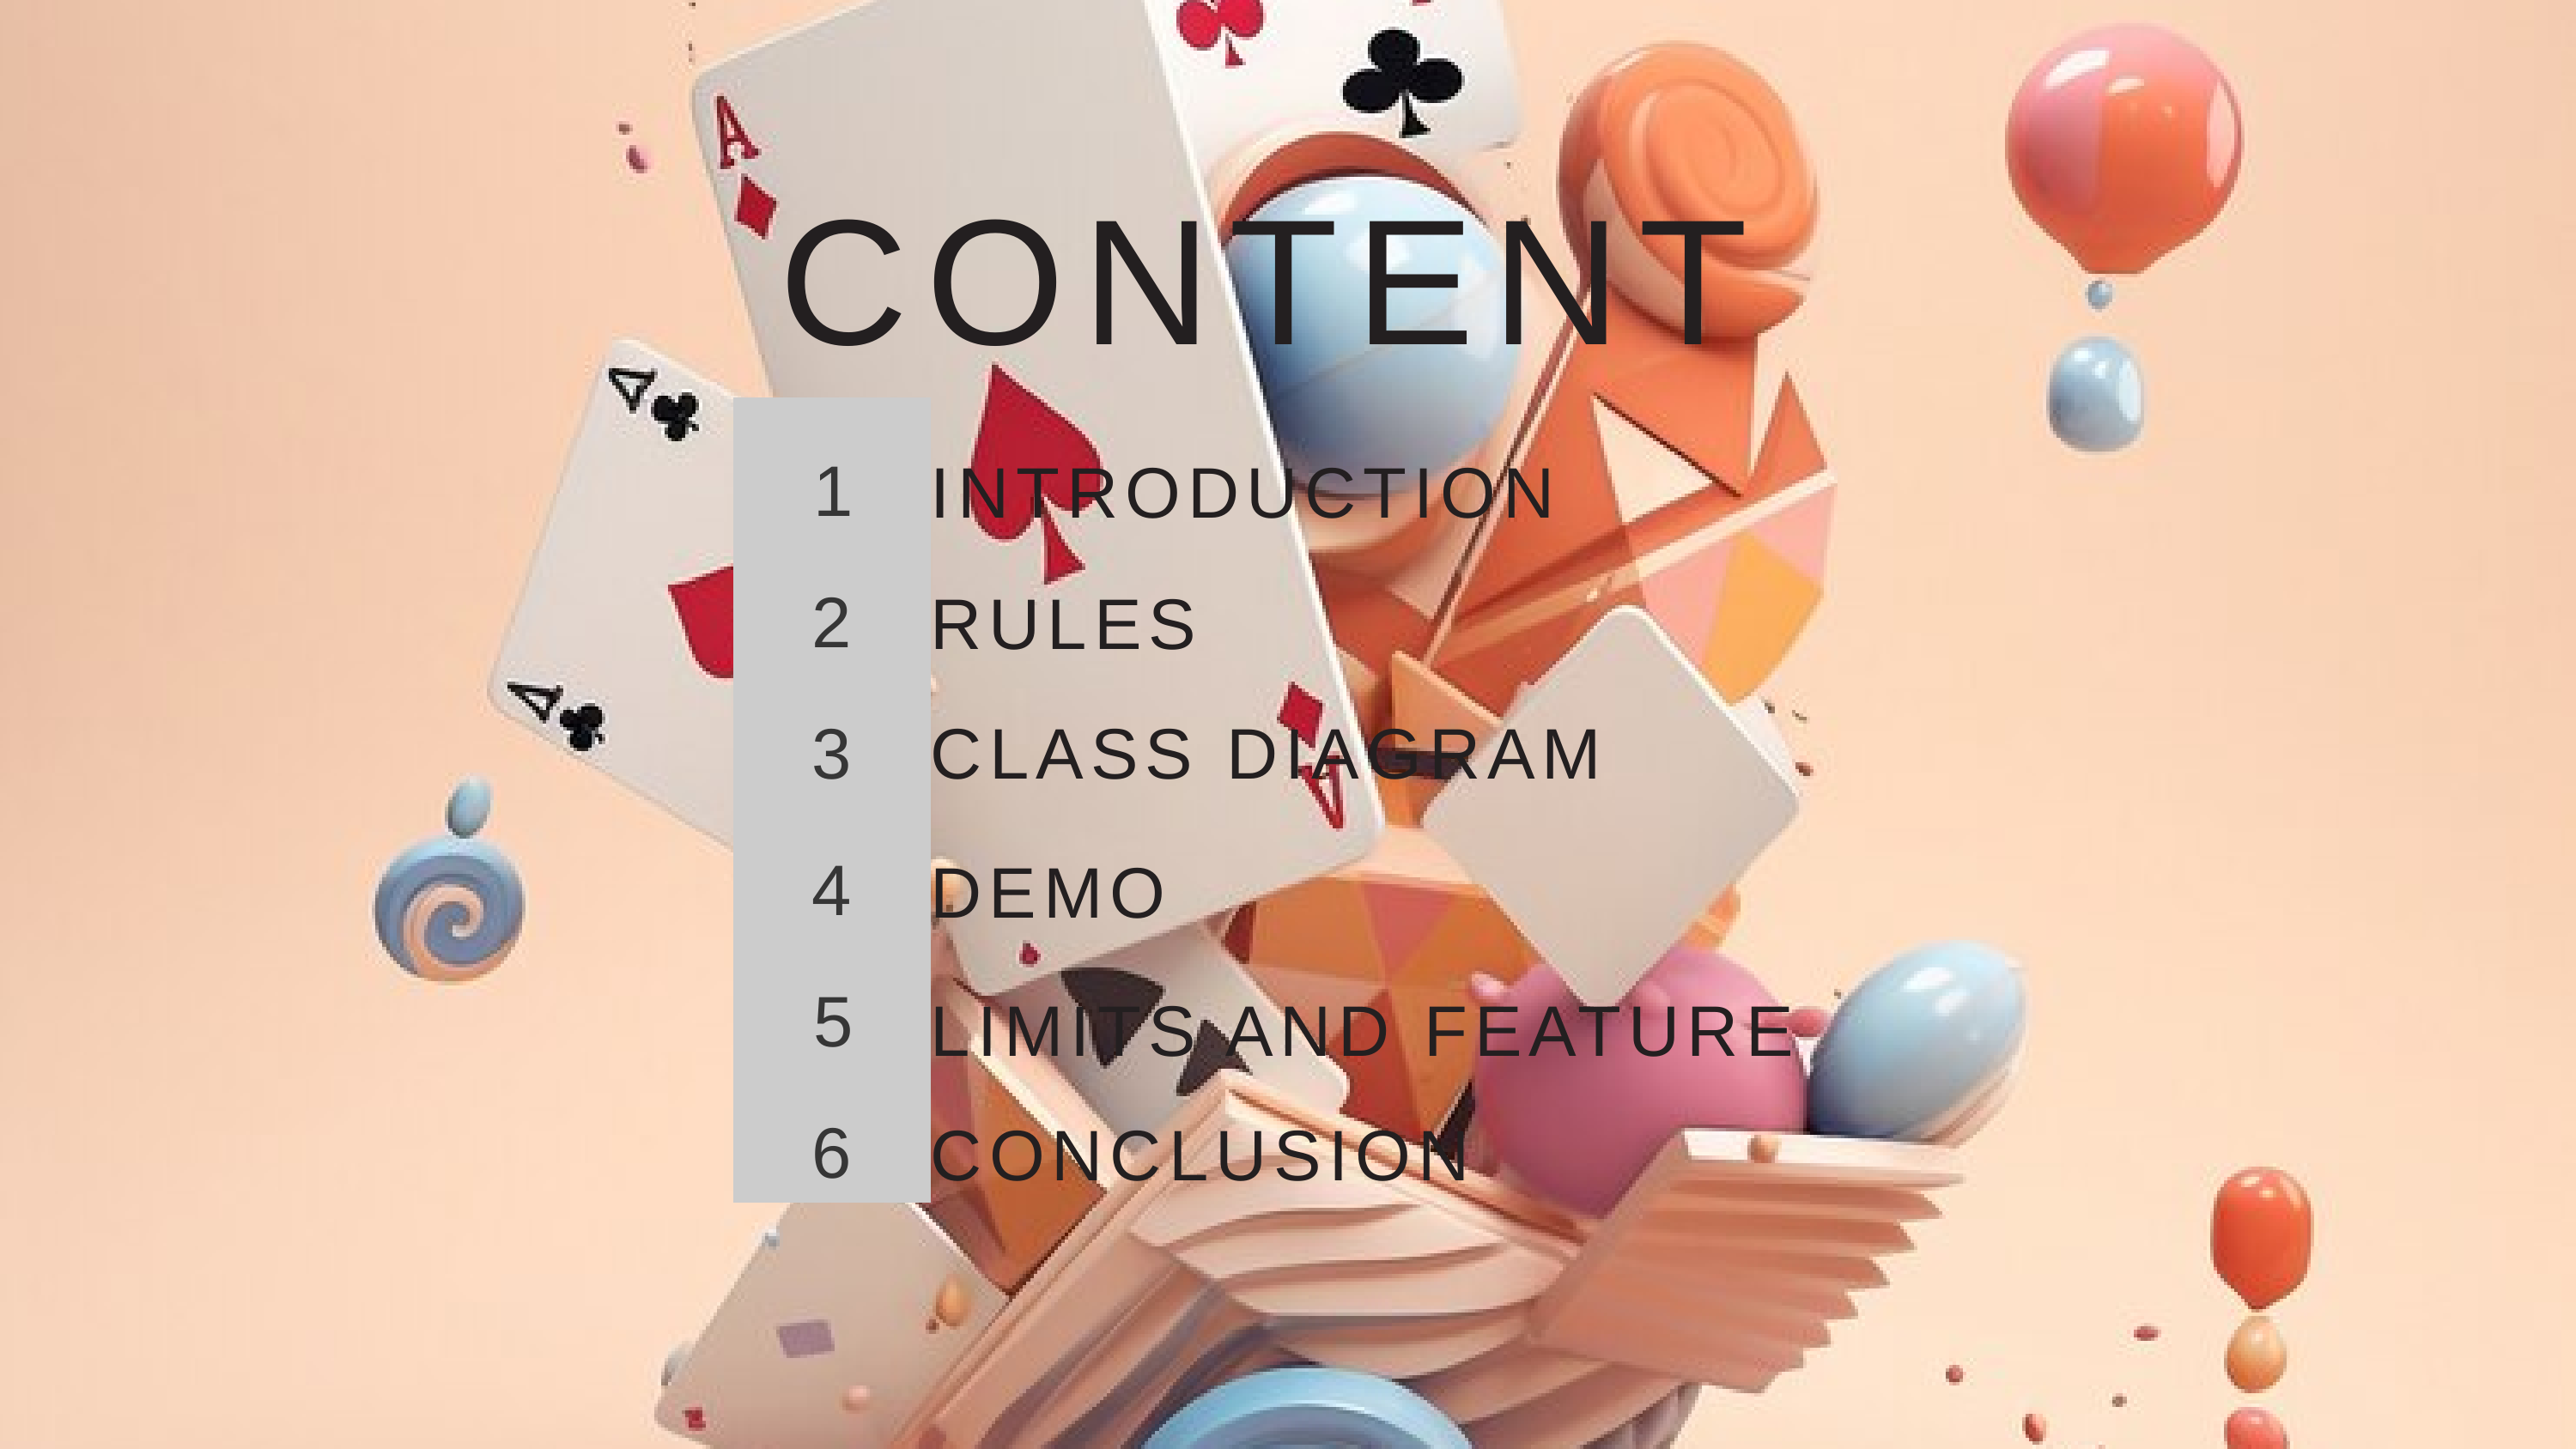

CONTENT

INTRODUCTION
1
RULES
2
CLASS DIAGRAM
3
DEMO
4
LIMITS AND FEATURE
5
CONCLUSION
6